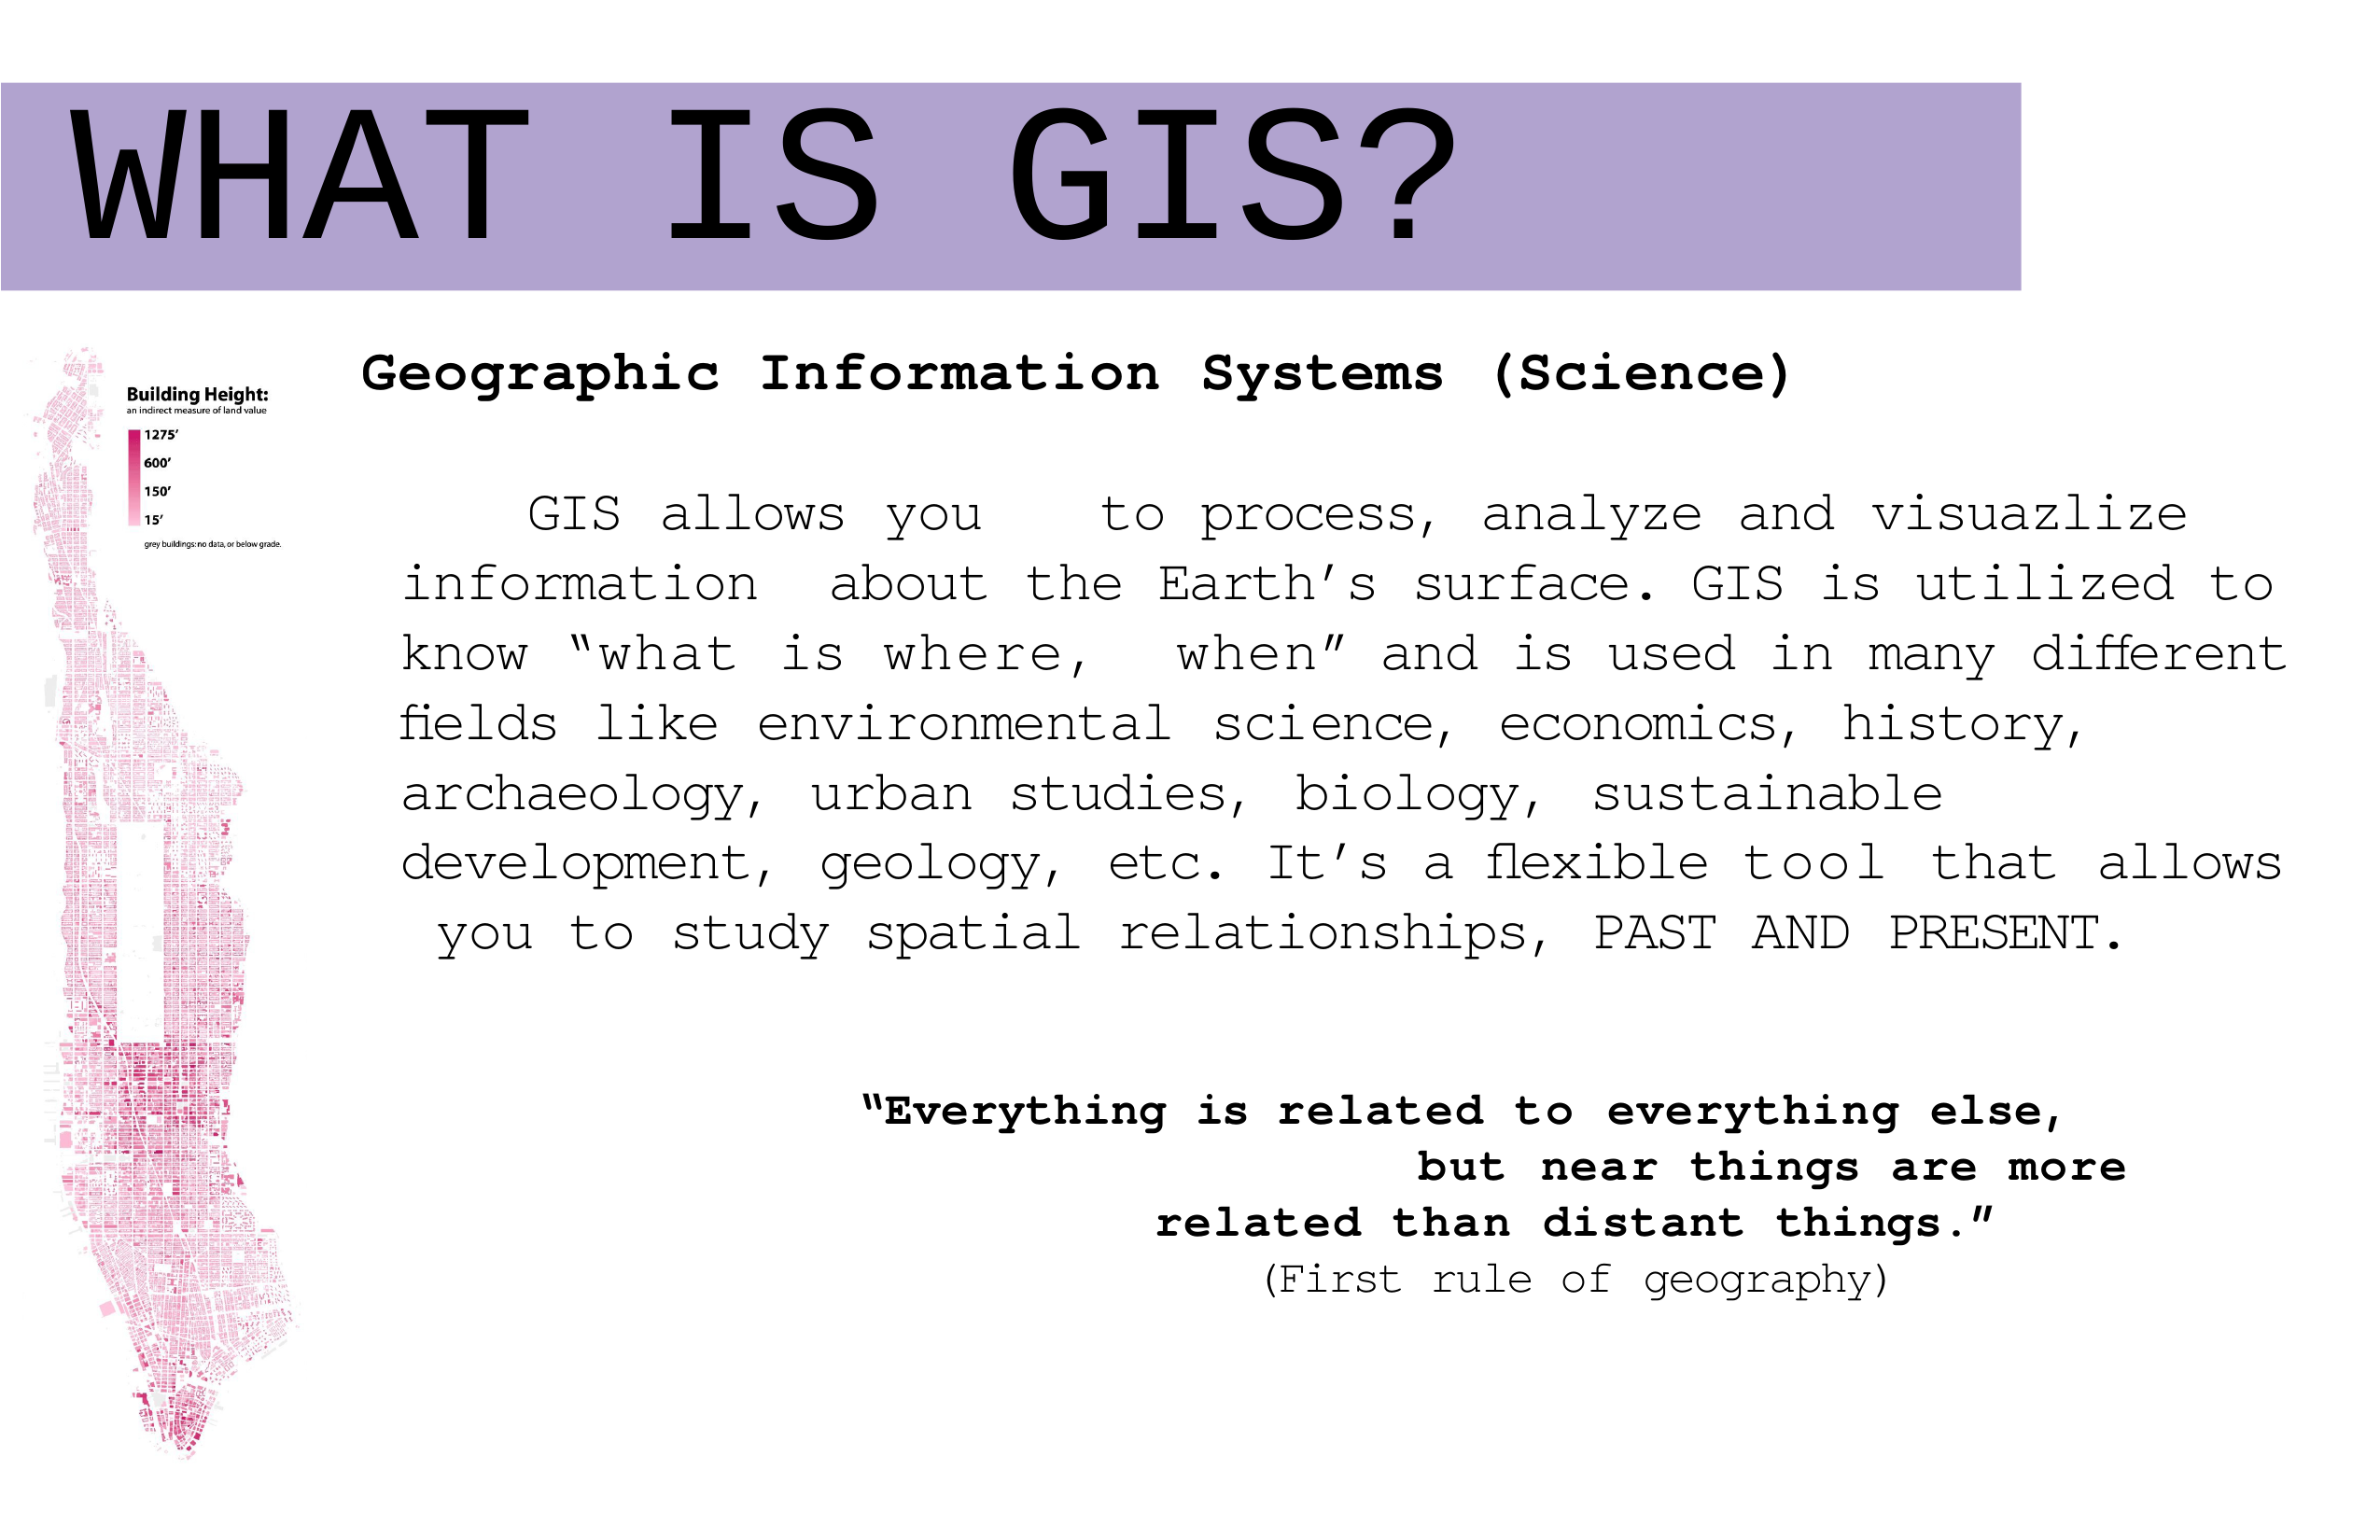

# WHAT IS GIS?

Geographic Information Systems (Science)
GIS allows you	to process, analyze and visuazlize information  about the Earth’s surface. GIS is utilized to know “what is where,  when”	and is used in many different fields like environmental science, economics, history, archaeology, urban studies, biology, sustainable development, geology, etc. It’s a flexible tool that allows  you to study spatial relationships, PAST AND PRESENT.

“Everything is related to everything else,                       but near things are more
related than distant things.”
(First rule of geography)